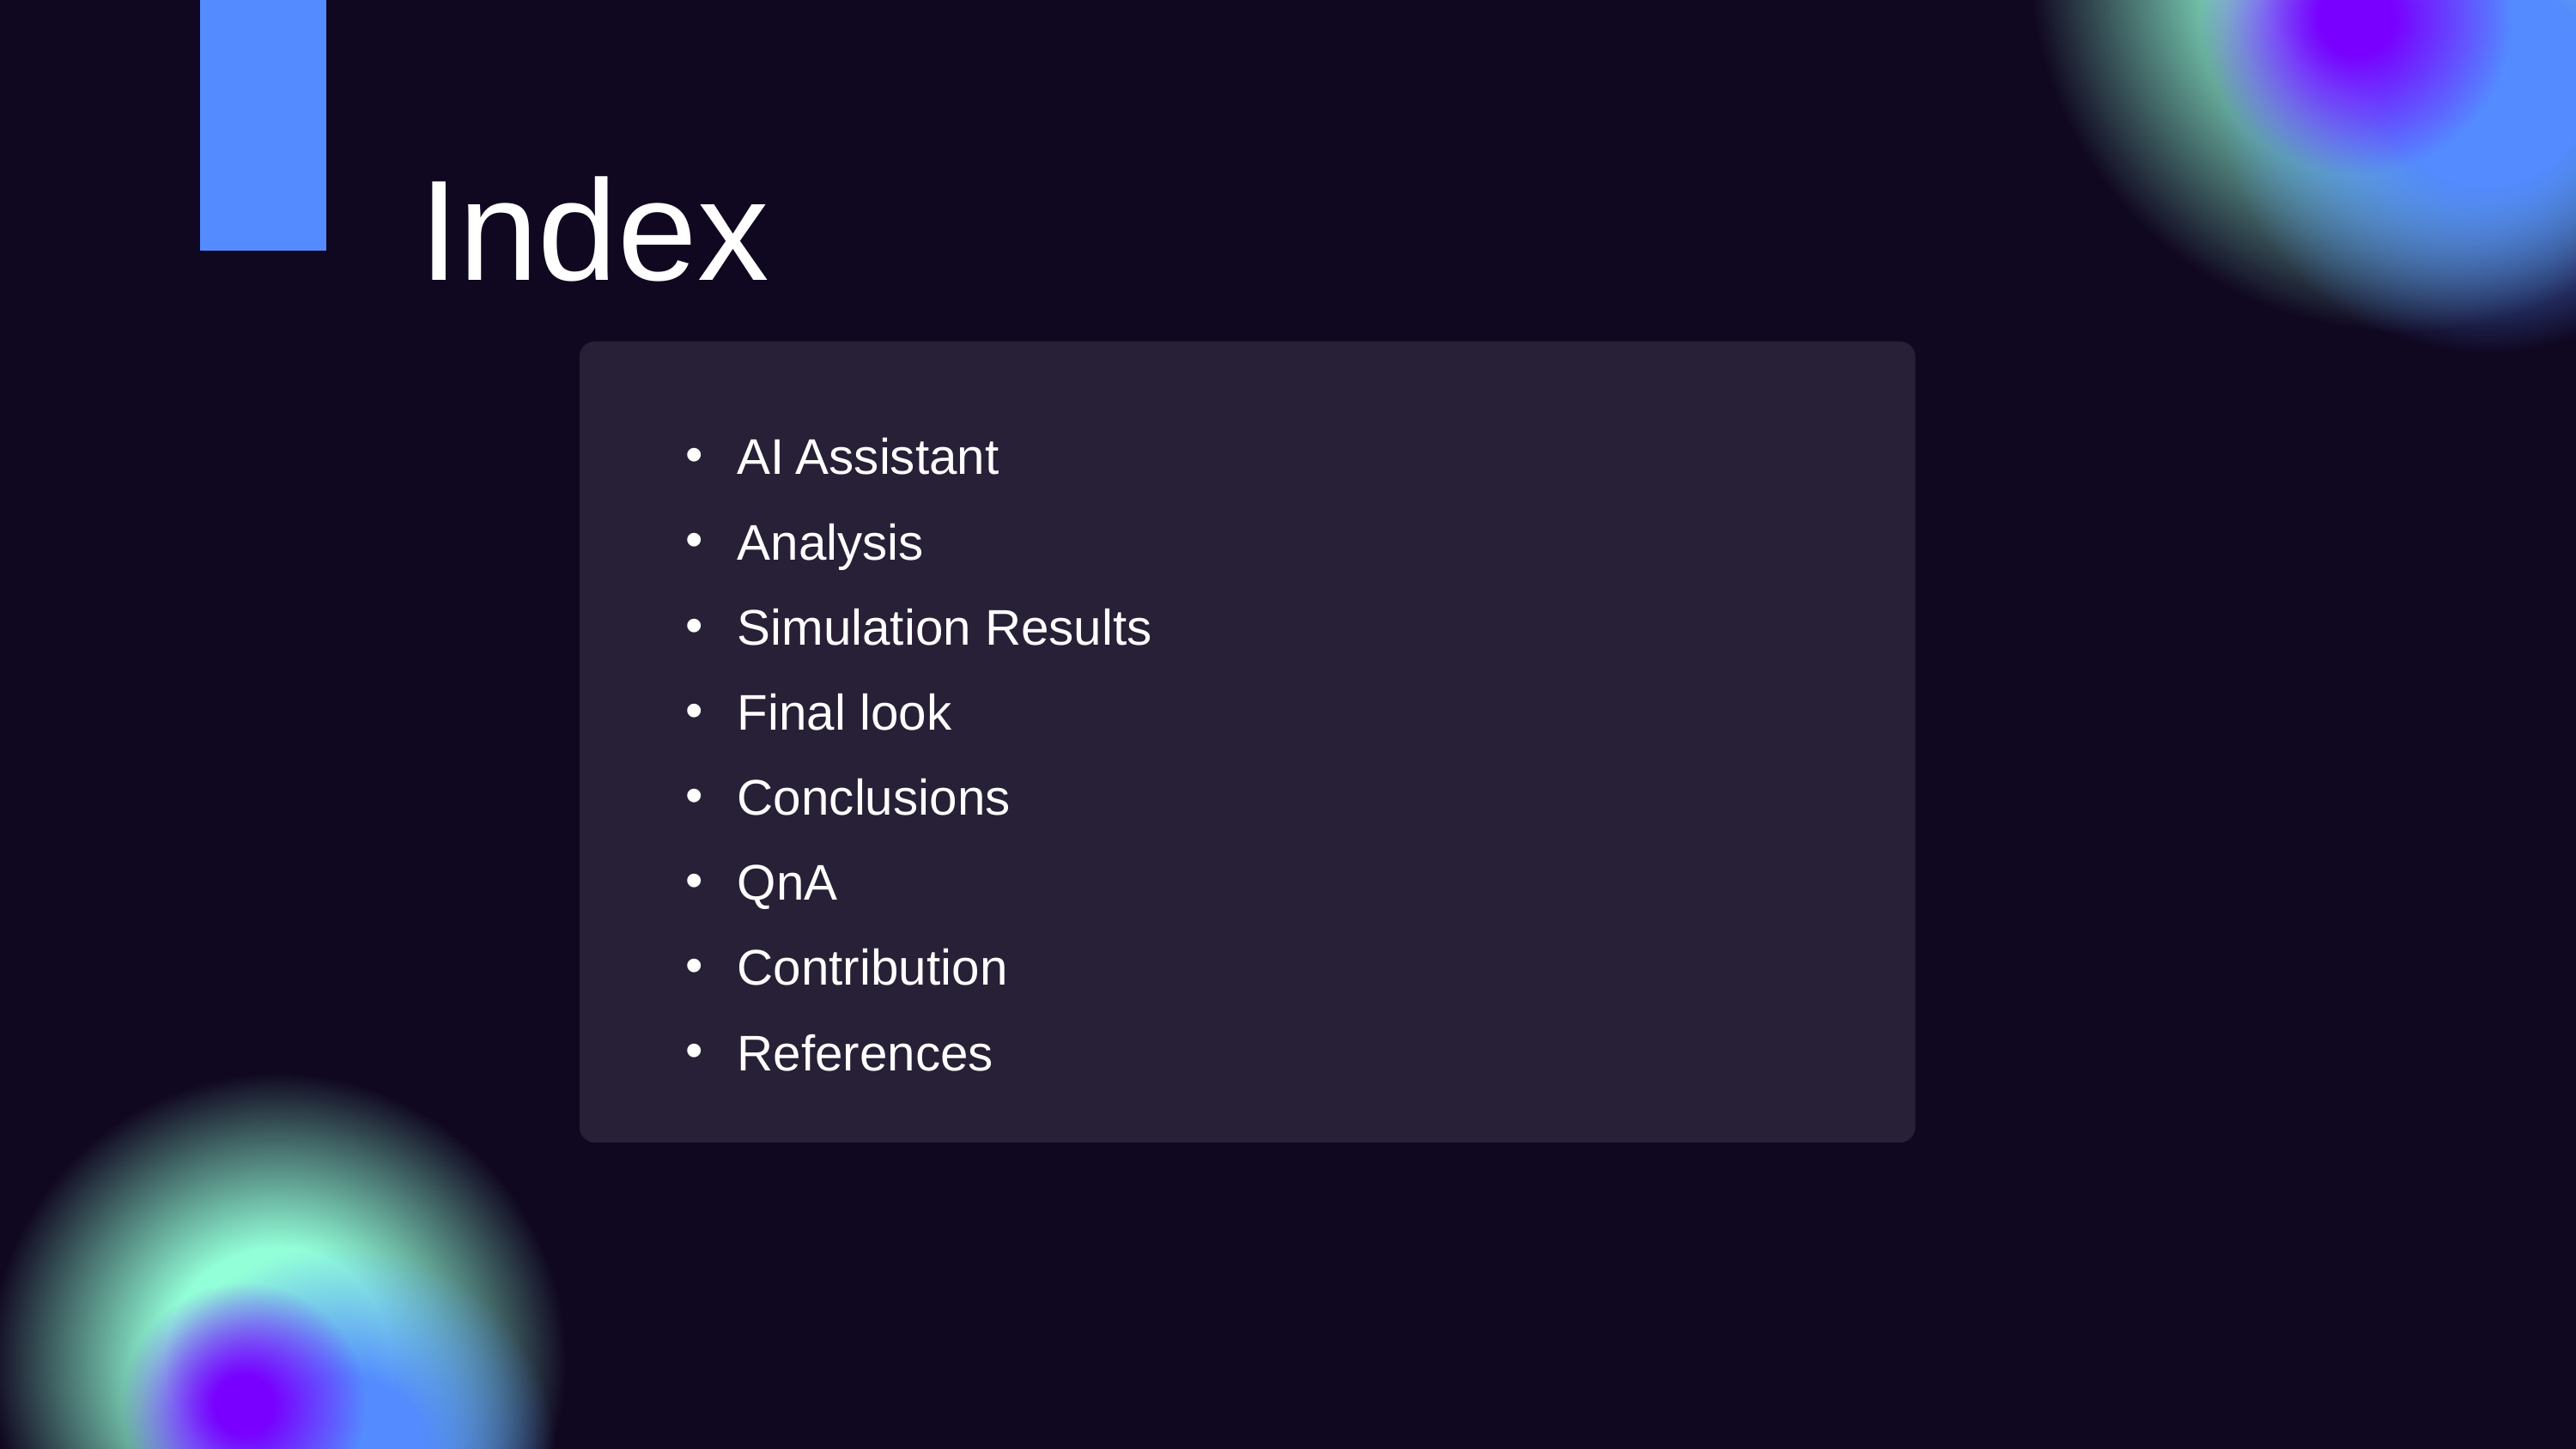

Index

AI Assistant
Analysis
Simulation Results
Final look
Conclusions
QnA
Contribution
References